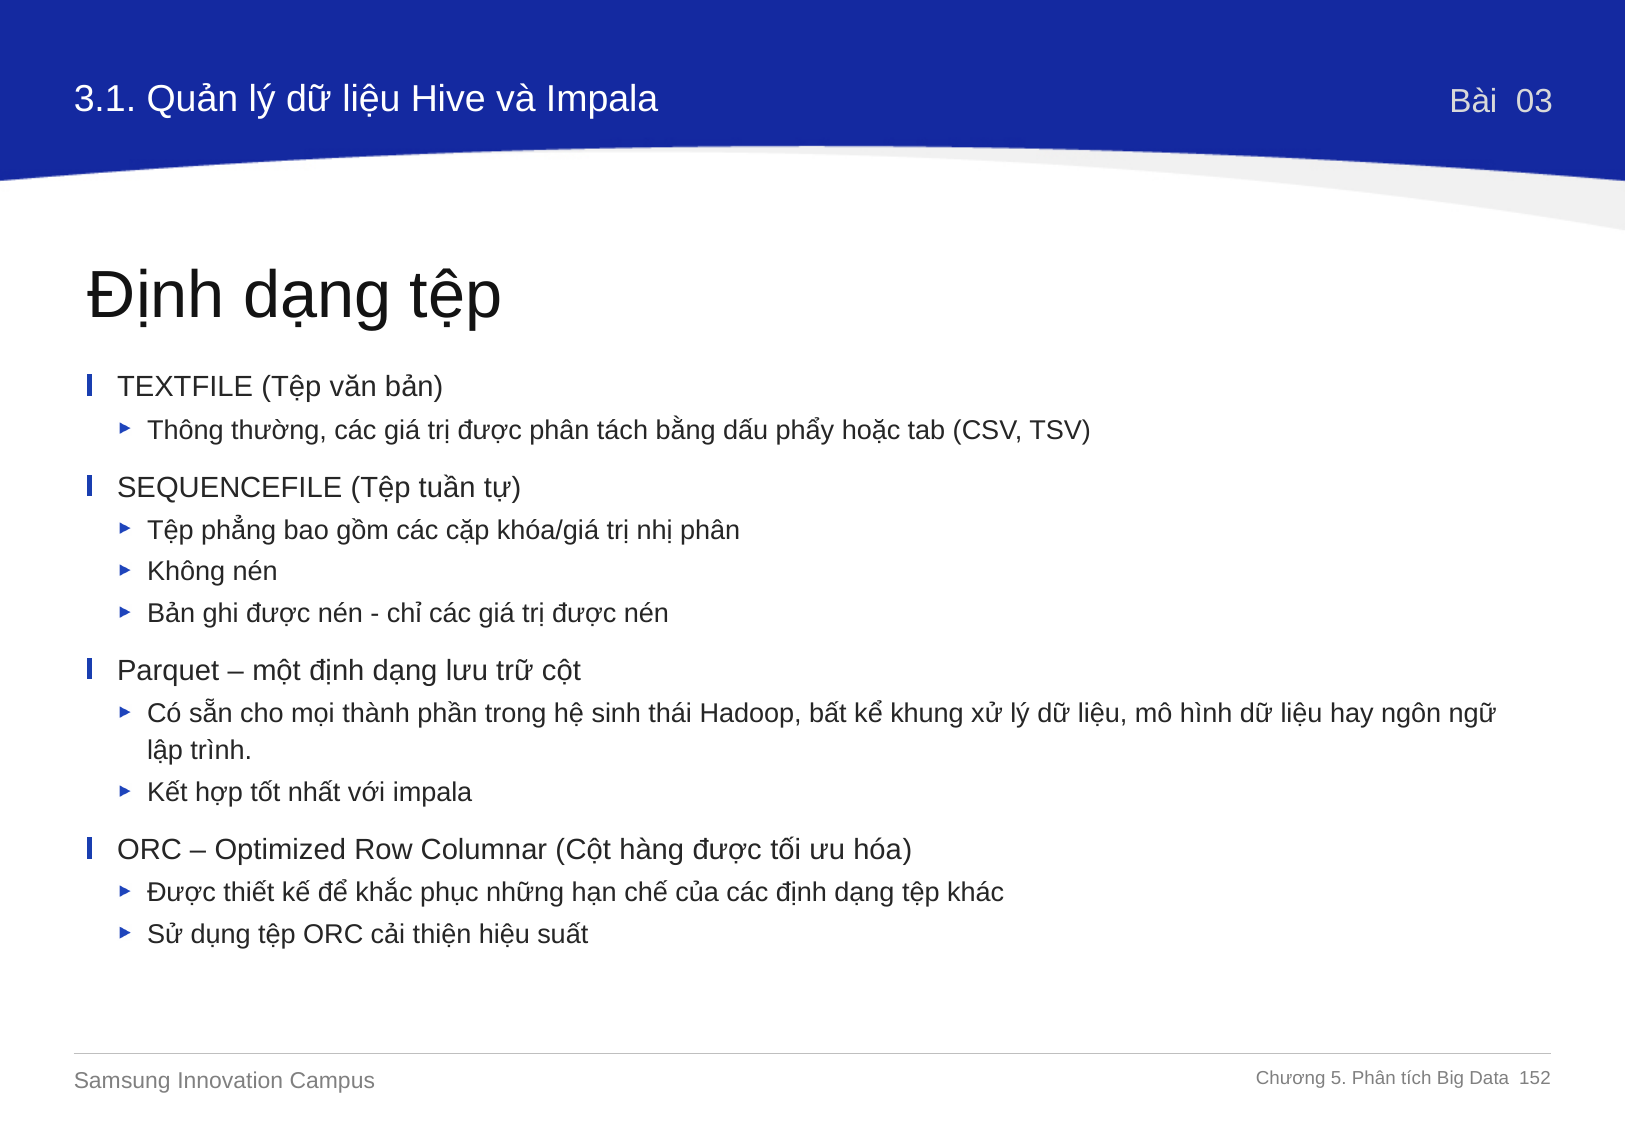

3.1. Quản lý dữ liệu Hive và Impala
Bài  03
Định dạng tệp
TEXTFILE (Tệp văn bản)
Thông thường, các giá trị được phân tách bằng dấu phẩy hoặc tab (CSV, TSV)
SEQUENCEFILE (Tệp tuần tự)
Tệp phẳng bao gồm các cặp khóa/giá trị nhị phân
Không nén
Bản ghi được nén - chỉ các giá trị được nén
Parquet – một định dạng lưu trữ cột
Có sẵn cho mọi thành phần trong hệ sinh thái Hadoop, bất kể khung xử lý dữ liệu, mô hình dữ liệu hay ngôn ngữ lập trình.
Kết hợp tốt nhất với impala
ORC – Optimized Row Columnar (Cột hàng được tối ưu hóa)
Được thiết kế để khắc phục những hạn chế của các định dạng tệp khác
Sử dụng tệp ORC cải thiện hiệu suất